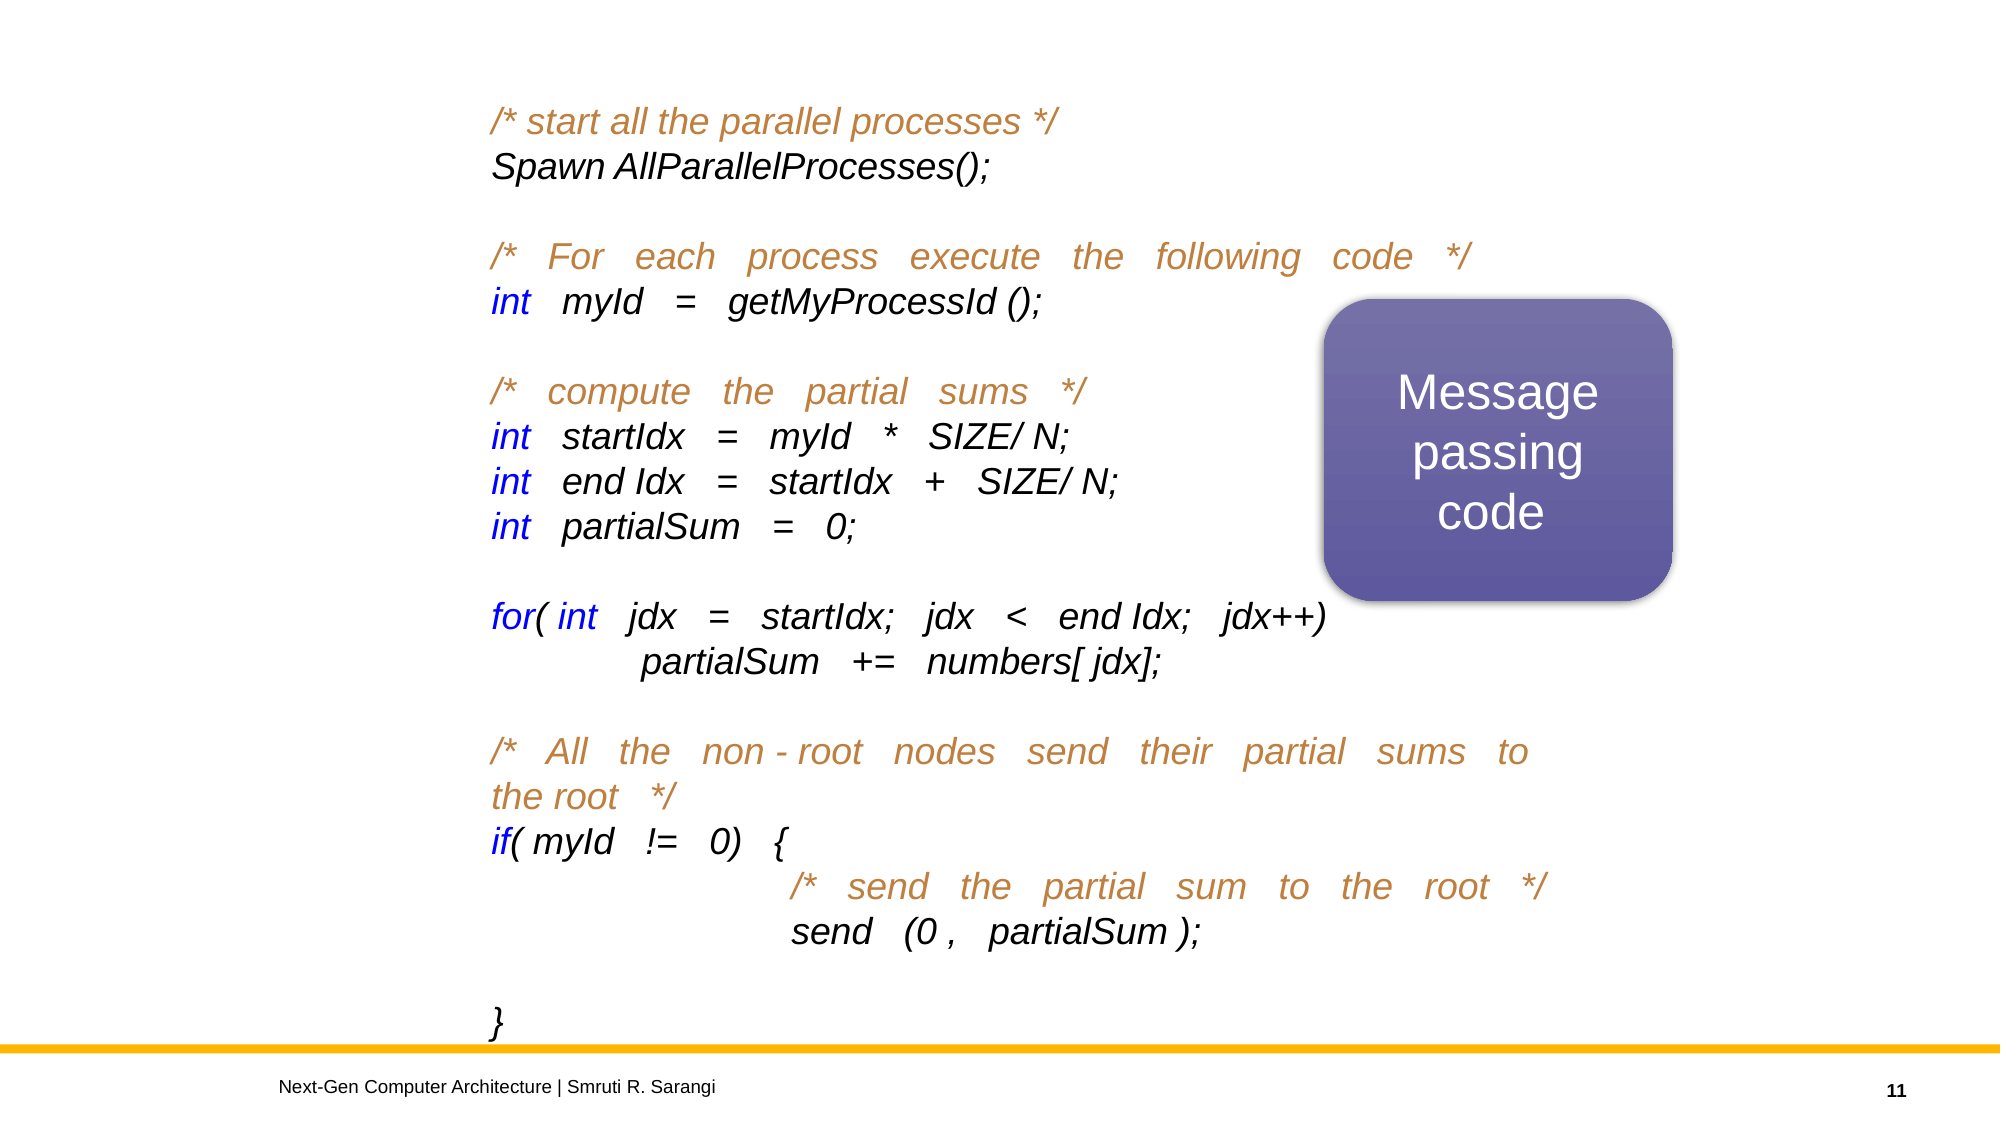

/* start all the parallel processes */
Spawn AllParallelProcesses();

/*   For   each   process   execute   the   following   code   */
int   myId   =   getMyProcessId ();

/*   compute   the   partial   sums   */
int   startIdx   =   myId   *   SIZE/ N;
int   end Idx   =   startIdx   +   SIZE/ N;
int   partialSum   =   0;

for( int   jdx   =   startIdx;   jdx   <   end Idx;   jdx++)
partialSum   +=   numbers[ jdx];

/*   All   the   non - root   nodes   send   their   partial   sums   to   the root   */
if( myId   !=   0)   {
/*   send   the   partial   sum   to   the   root   */ send   (0 ,   partialSum );

}
Message
passing
code
Next-Gen Computer Architecture | Smruti R. Sarangi
11